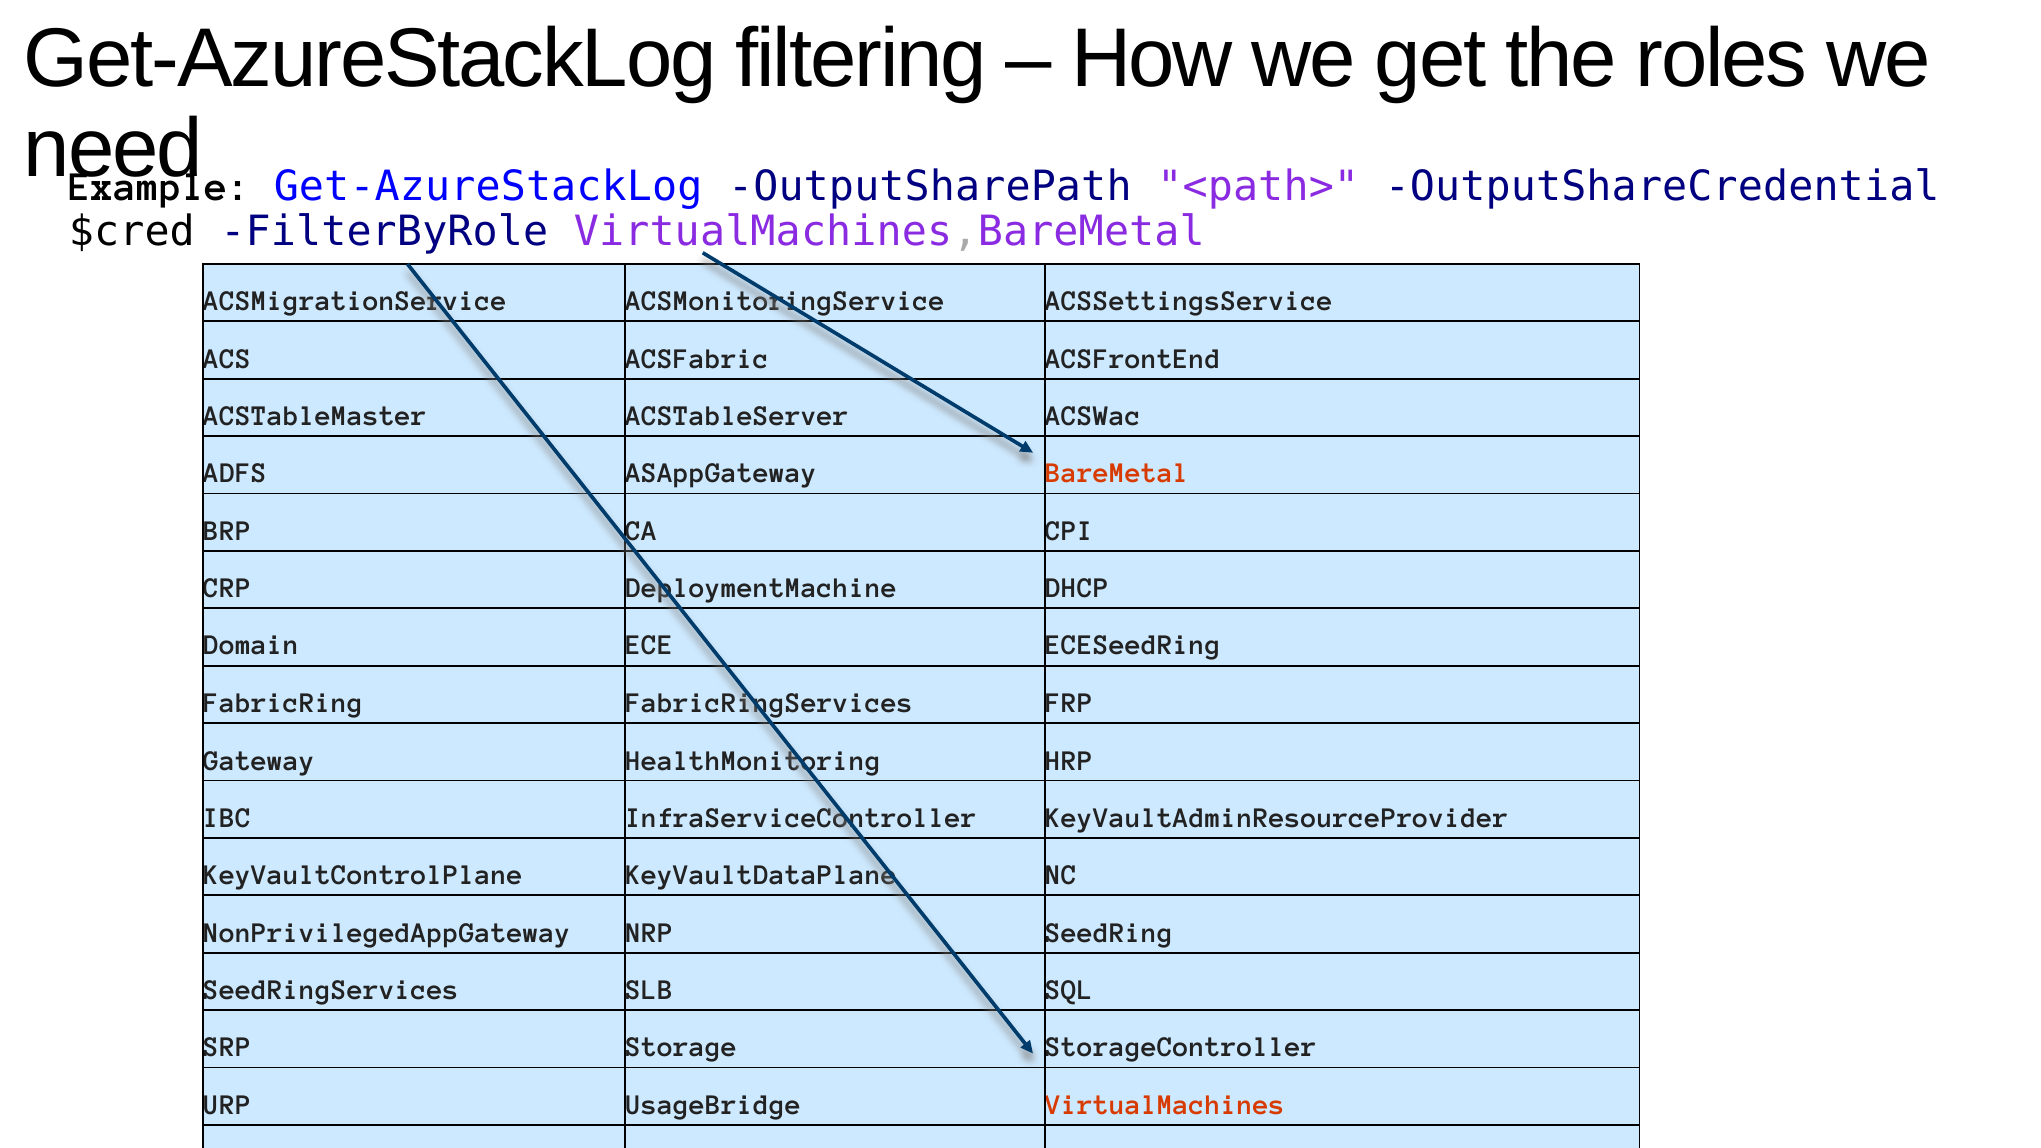

# Get-AzureStackLog filtering – How we get the roles we need
Example: Get-AzureStackLog -OutputSharePath "<path>" -OutputShareCredential $cred -FilterByRole VirtualMachines,BareMetal
| ACSMigrationService | ACSMonitoringService | ACSSettingsService |
| --- | --- | --- |
| ACS | ACSFabric | ACSFrontEnd |
| ACSTableMaster | ACSTableServer | ACSWac |
| ADFS | ASAppGateway | BareMetal |
| BRP | CA | CPI |
| CRP | DeploymentMachine | DHCP |
| Domain | ECE | ECESeedRing |
| FabricRing | FabricRingServices | FRP |
| Gateway | HealthMonitoring | HRP |
| IBC | InfraServiceController | KeyVaultAdminResourceProvider |
| KeyVaultControlPlane | KeyVaultDataPlane | NC |
| NonPrivilegedAppGateway | NRP | SeedRing |
| SeedRingServices | SLB | SQL |
| SRP | Storage | StorageController |
| URP | UsageBridge | VirtualMachines |
| WAS | WASPUBLIC | WDS |